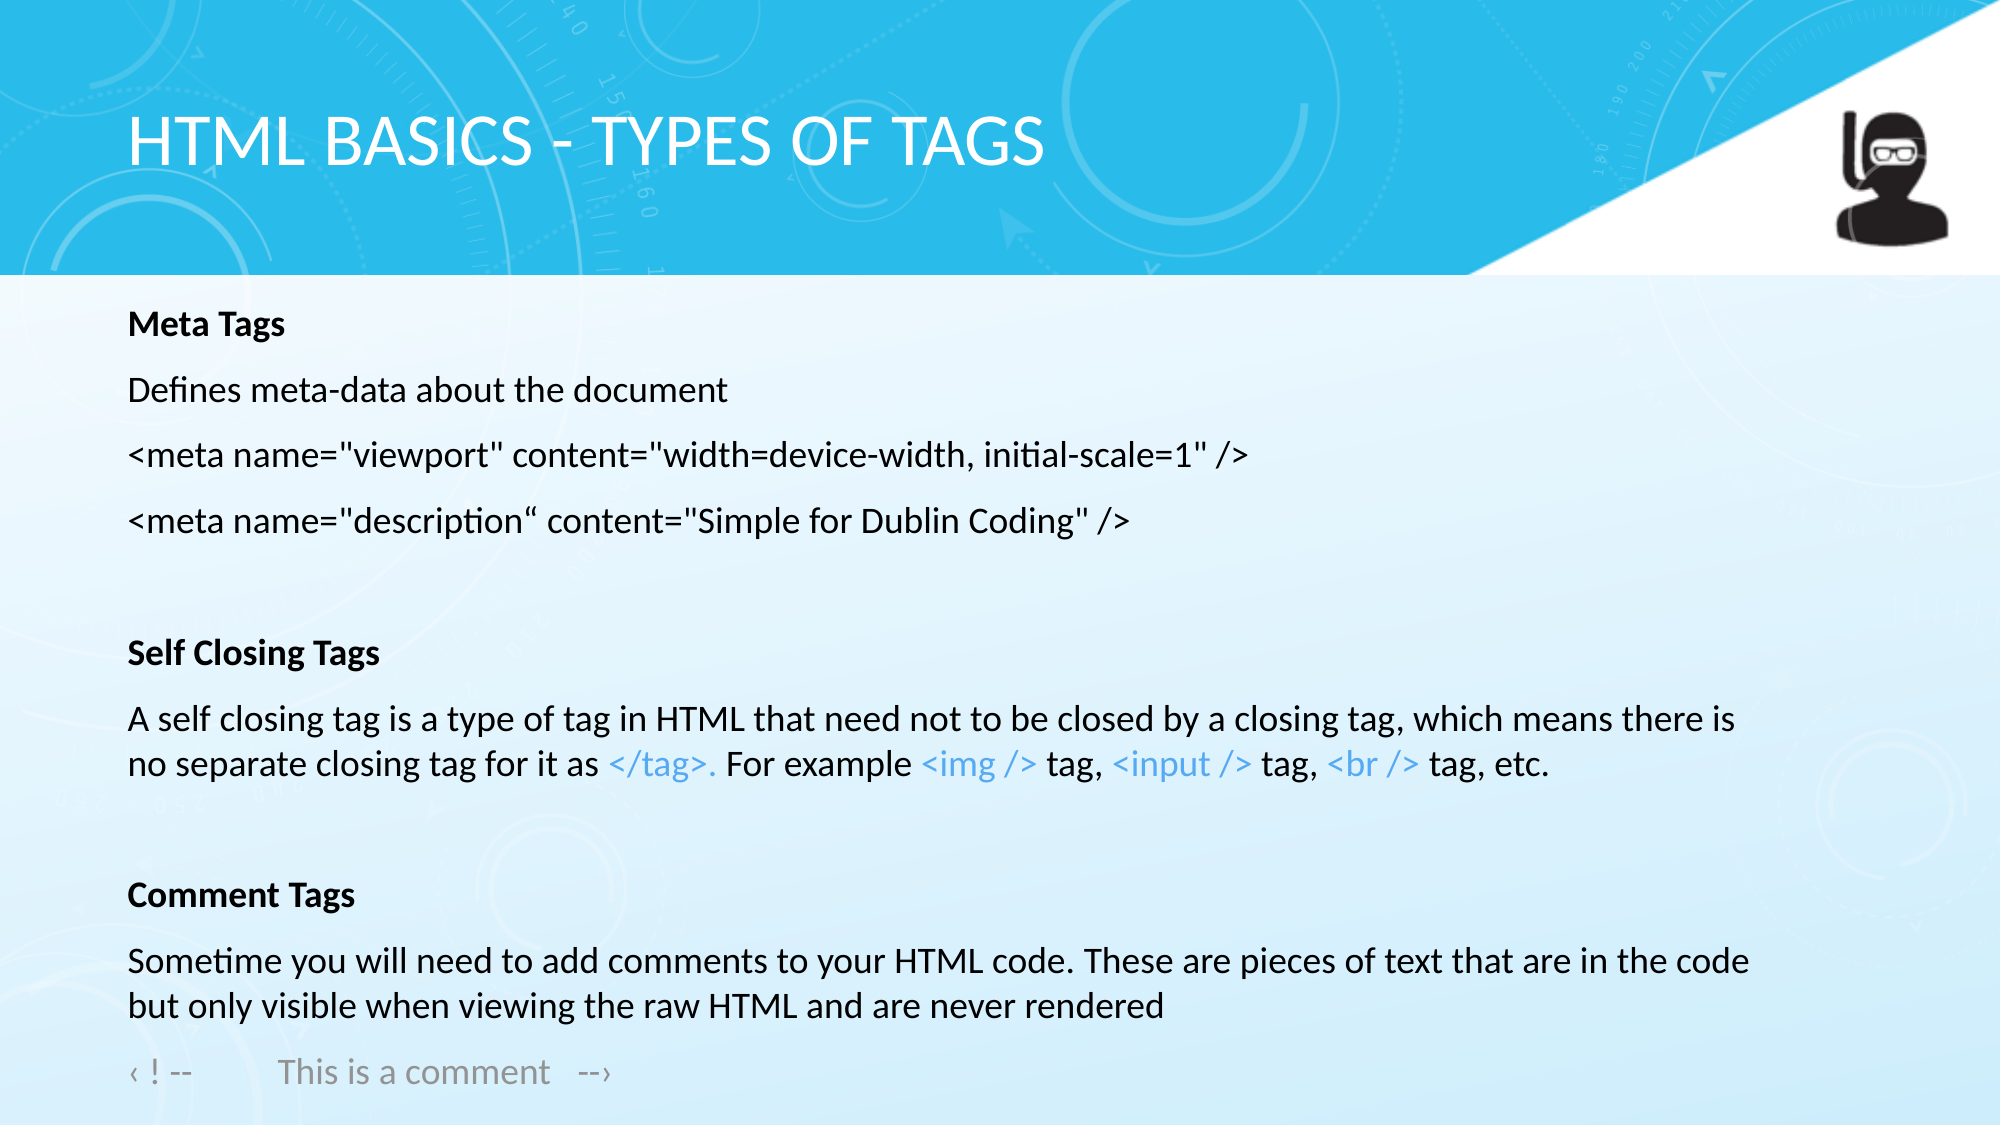

# HTML BASICS - TYPES OF TAGS
Meta Tags
Defines meta-data about the document
<meta name="viewport" content="width=device-width, initial-scale=1" />
<meta name="description“ content="Simple for Dublin Coding" />

Self Closing Tags
A self closing tag is a type of tag in HTML that need not to be closed by a closing tag, which means there is no separate closing tag for it as </tag>. For example <img /> tag, <input /> tag, <br /> tag, etc.

Comment Tags
Sometime you will need to add comments to your HTML code. These are pieces of text that are in the code but only visible when viewing the raw HTML and are never rendered
‹ ! --	This is a comment 	--›